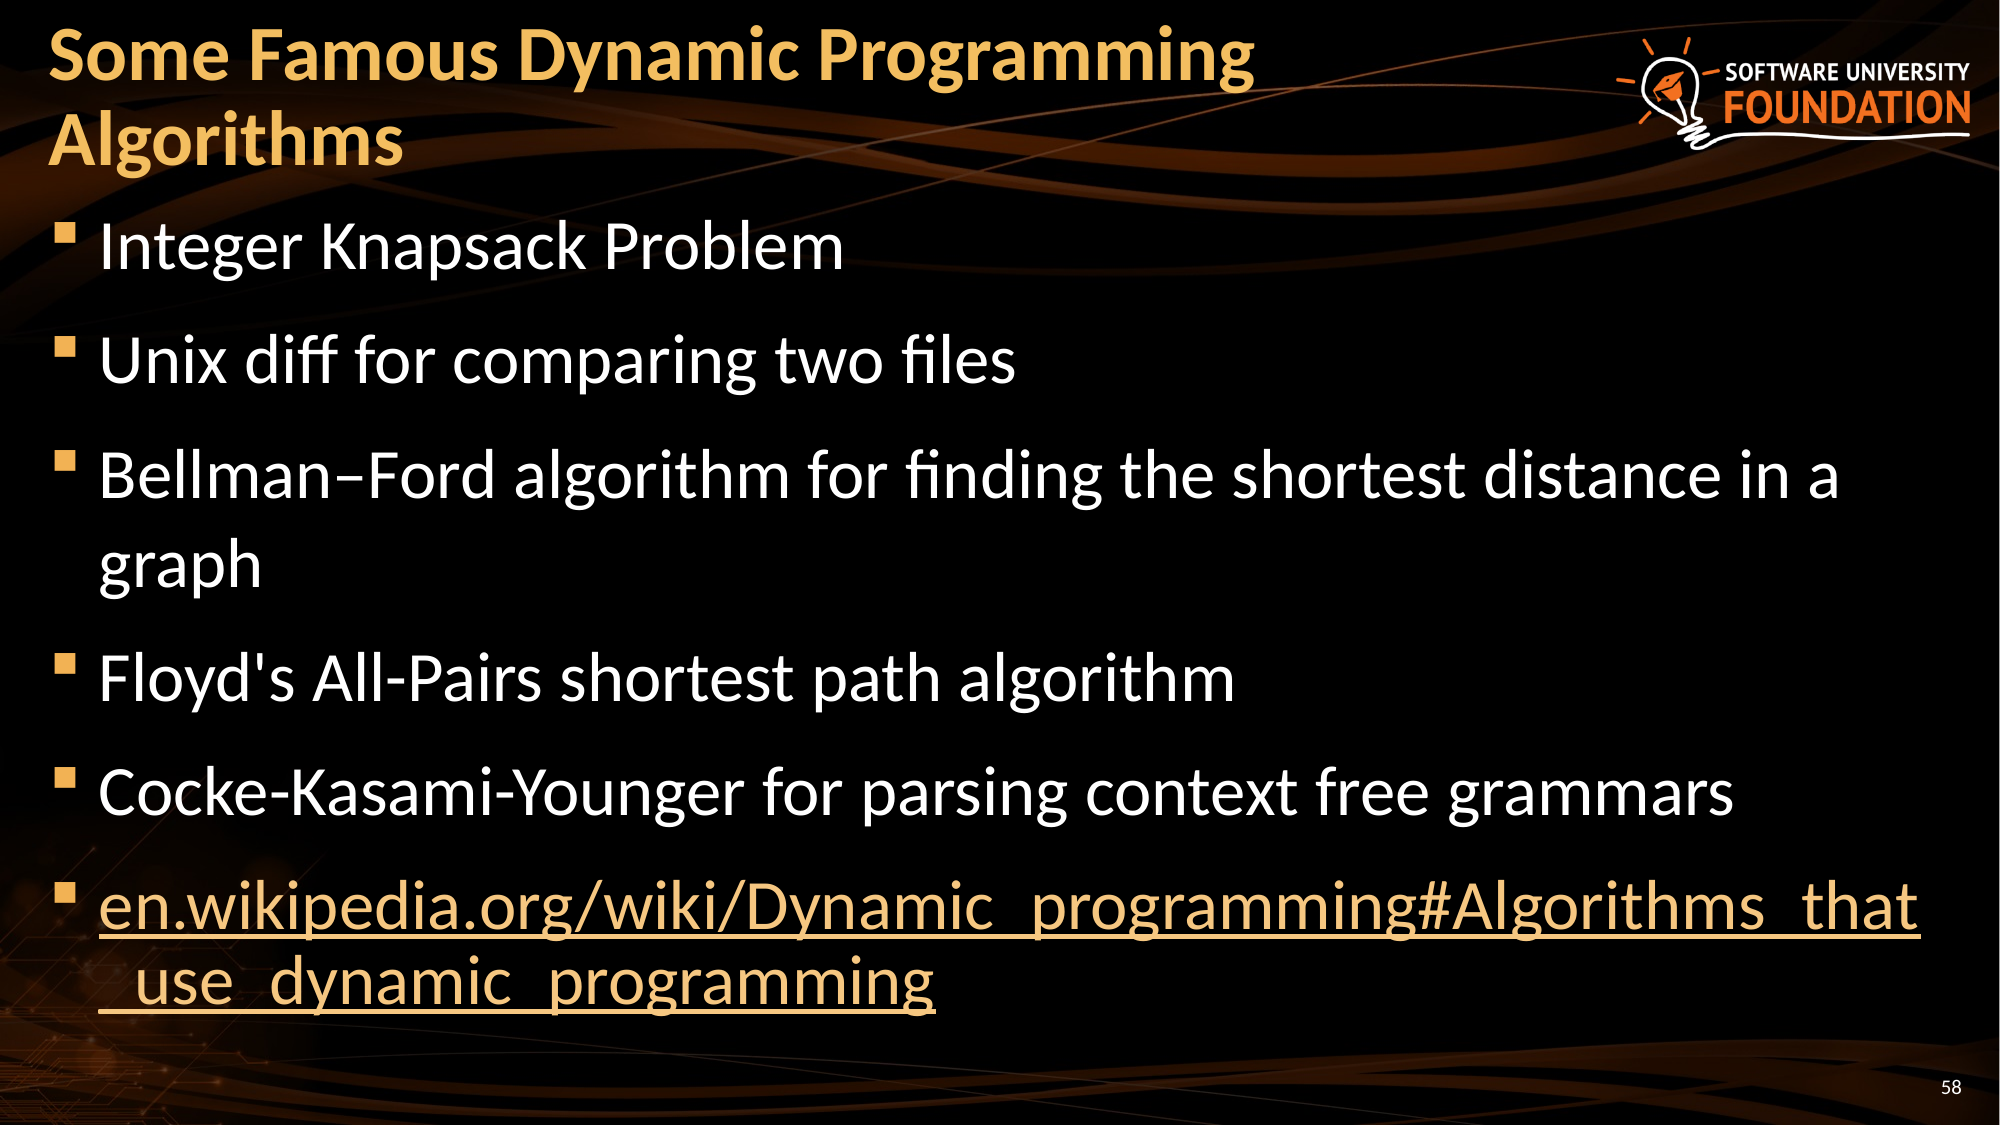

# Some Famous Dynamic Programming Algorithms
Integer Knapsack Problem
Unix diff for comparing two files
Bellman–Ford algorithm for finding the shortest distance in a graph
Floyd's All-Pairs shortest path algorithm
Cocke-Kasami-Younger for parsing context free grammars
en.wikipedia.org/wiki/Dynamic_programming#Algorithms_that_use_dynamic_programming

58